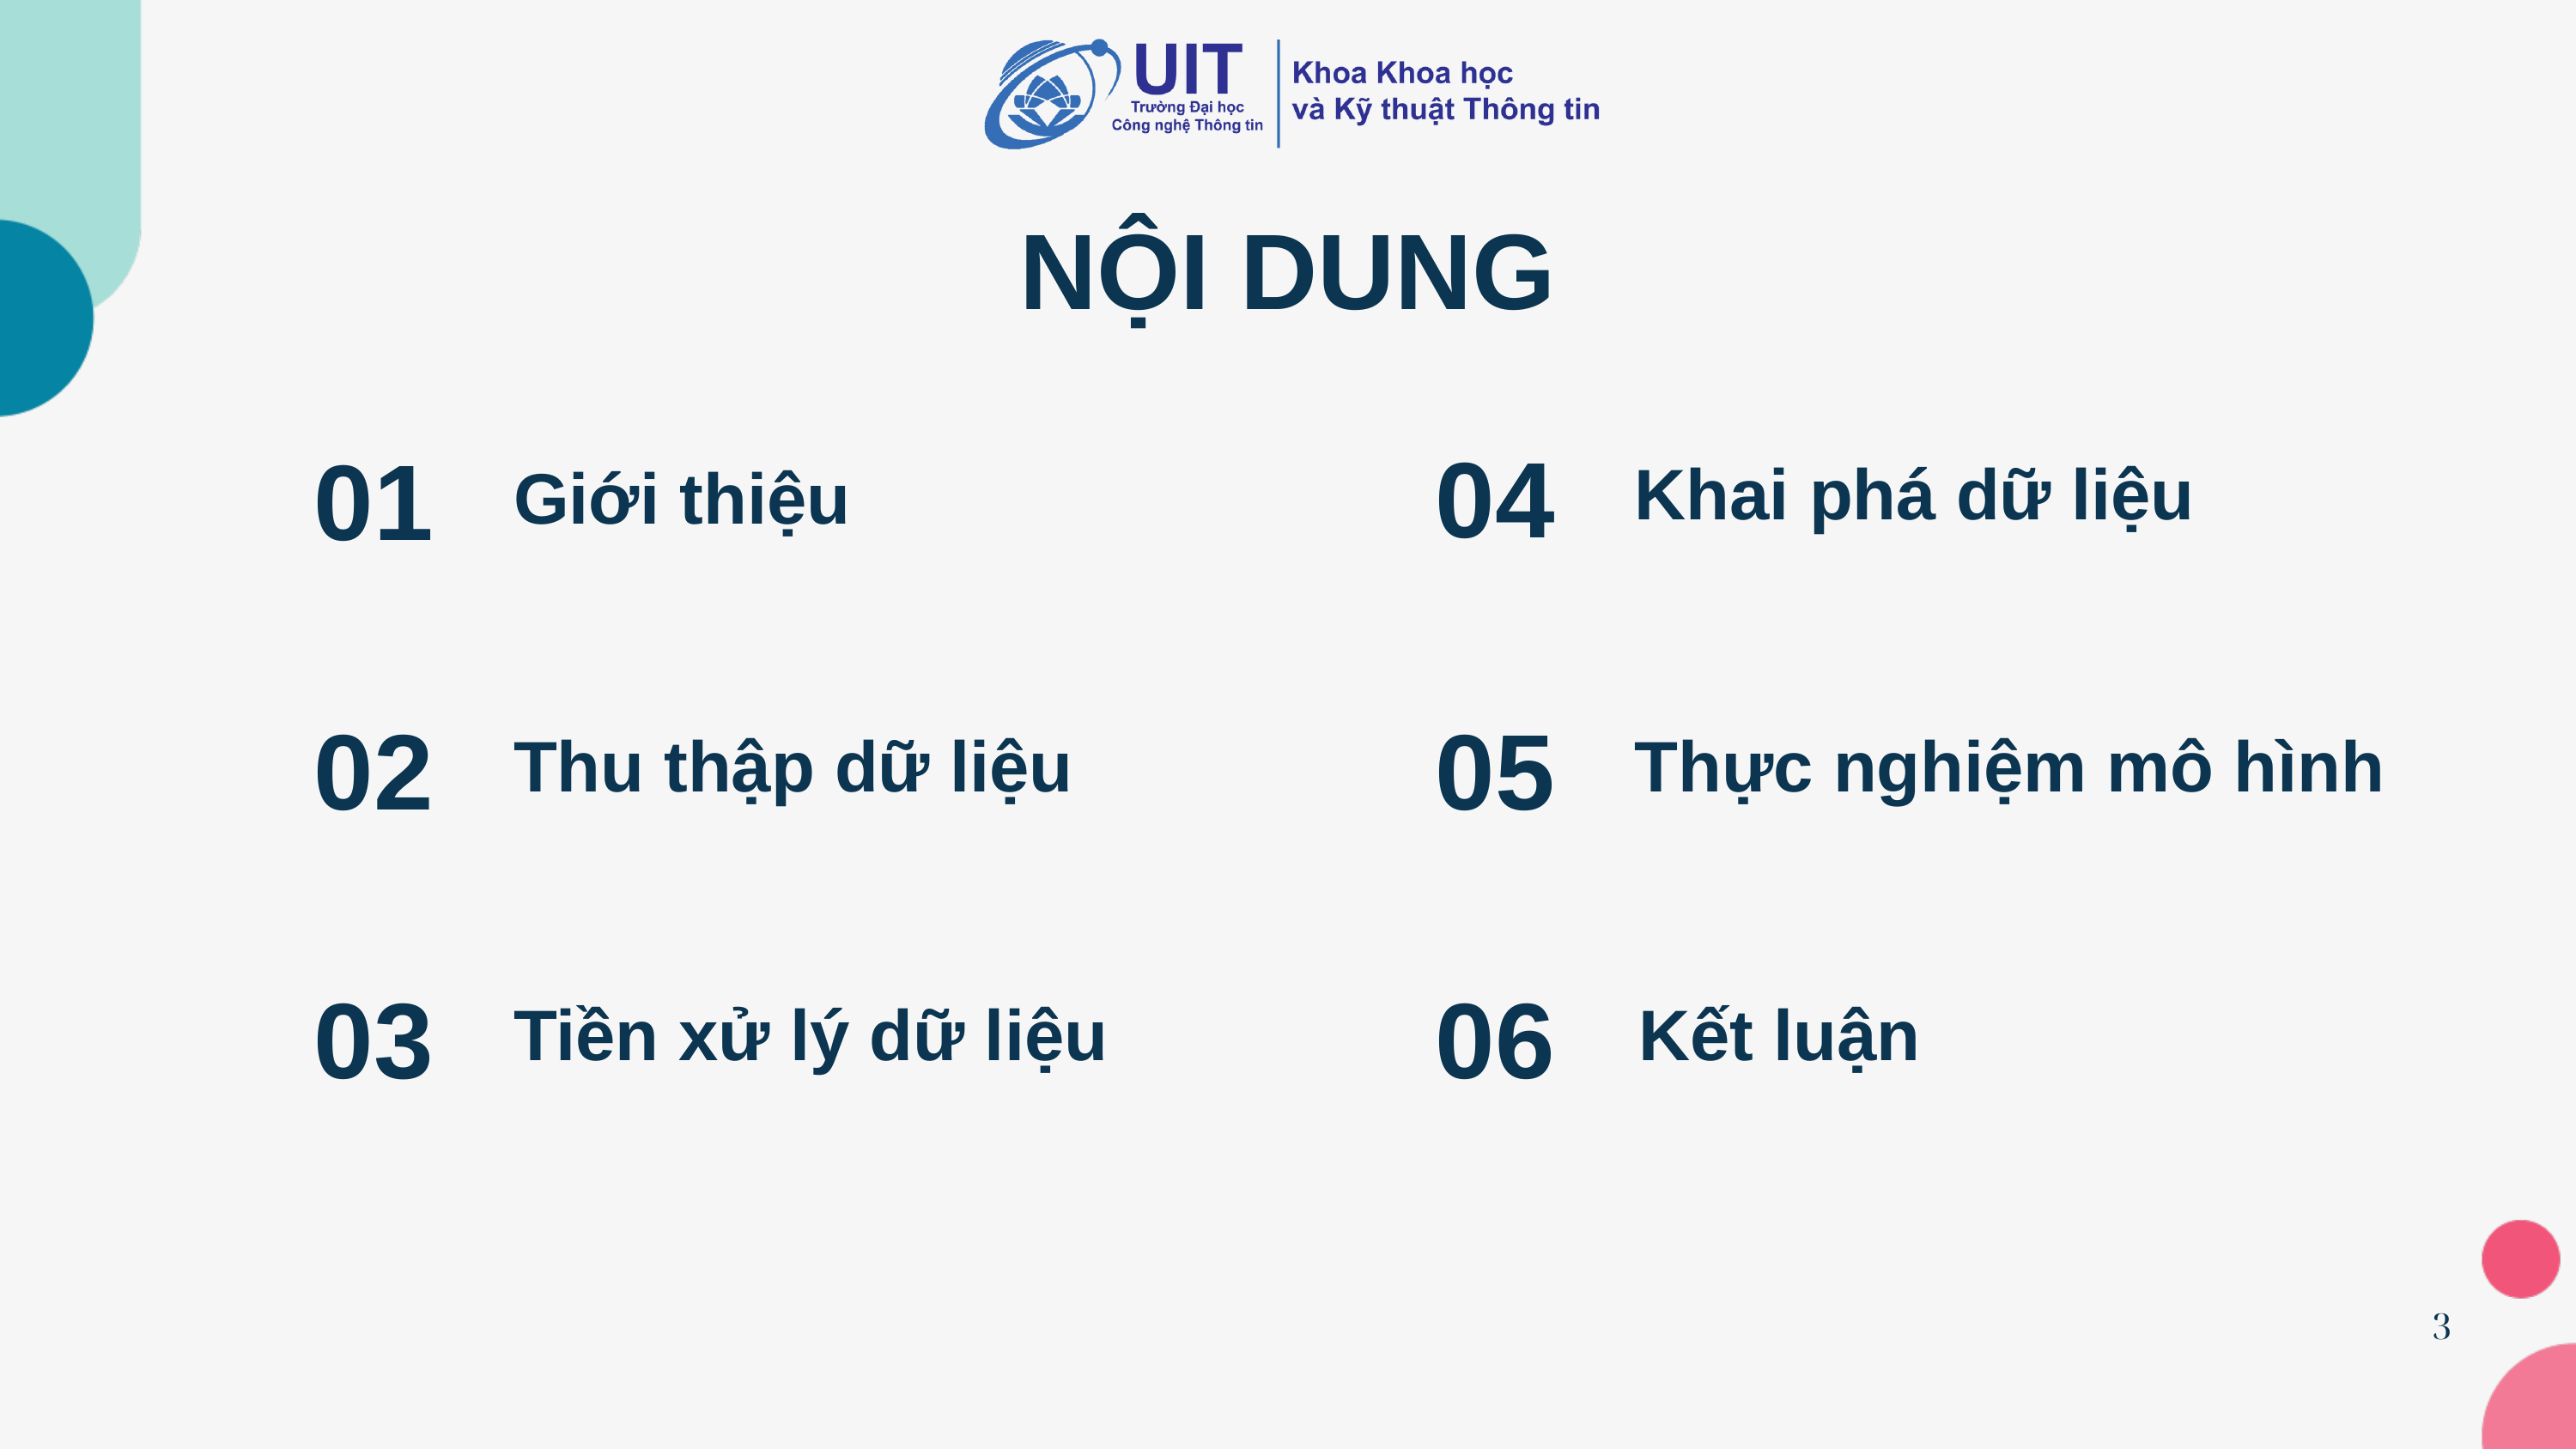

NỘI DUNG
04
01
Khai phá dữ liệu
Giới thiệu
02
05
Thu thập dữ liệu
Thực nghiệm mô hình
03
06
Tiền xử lý dữ liệu
Kết luận
3